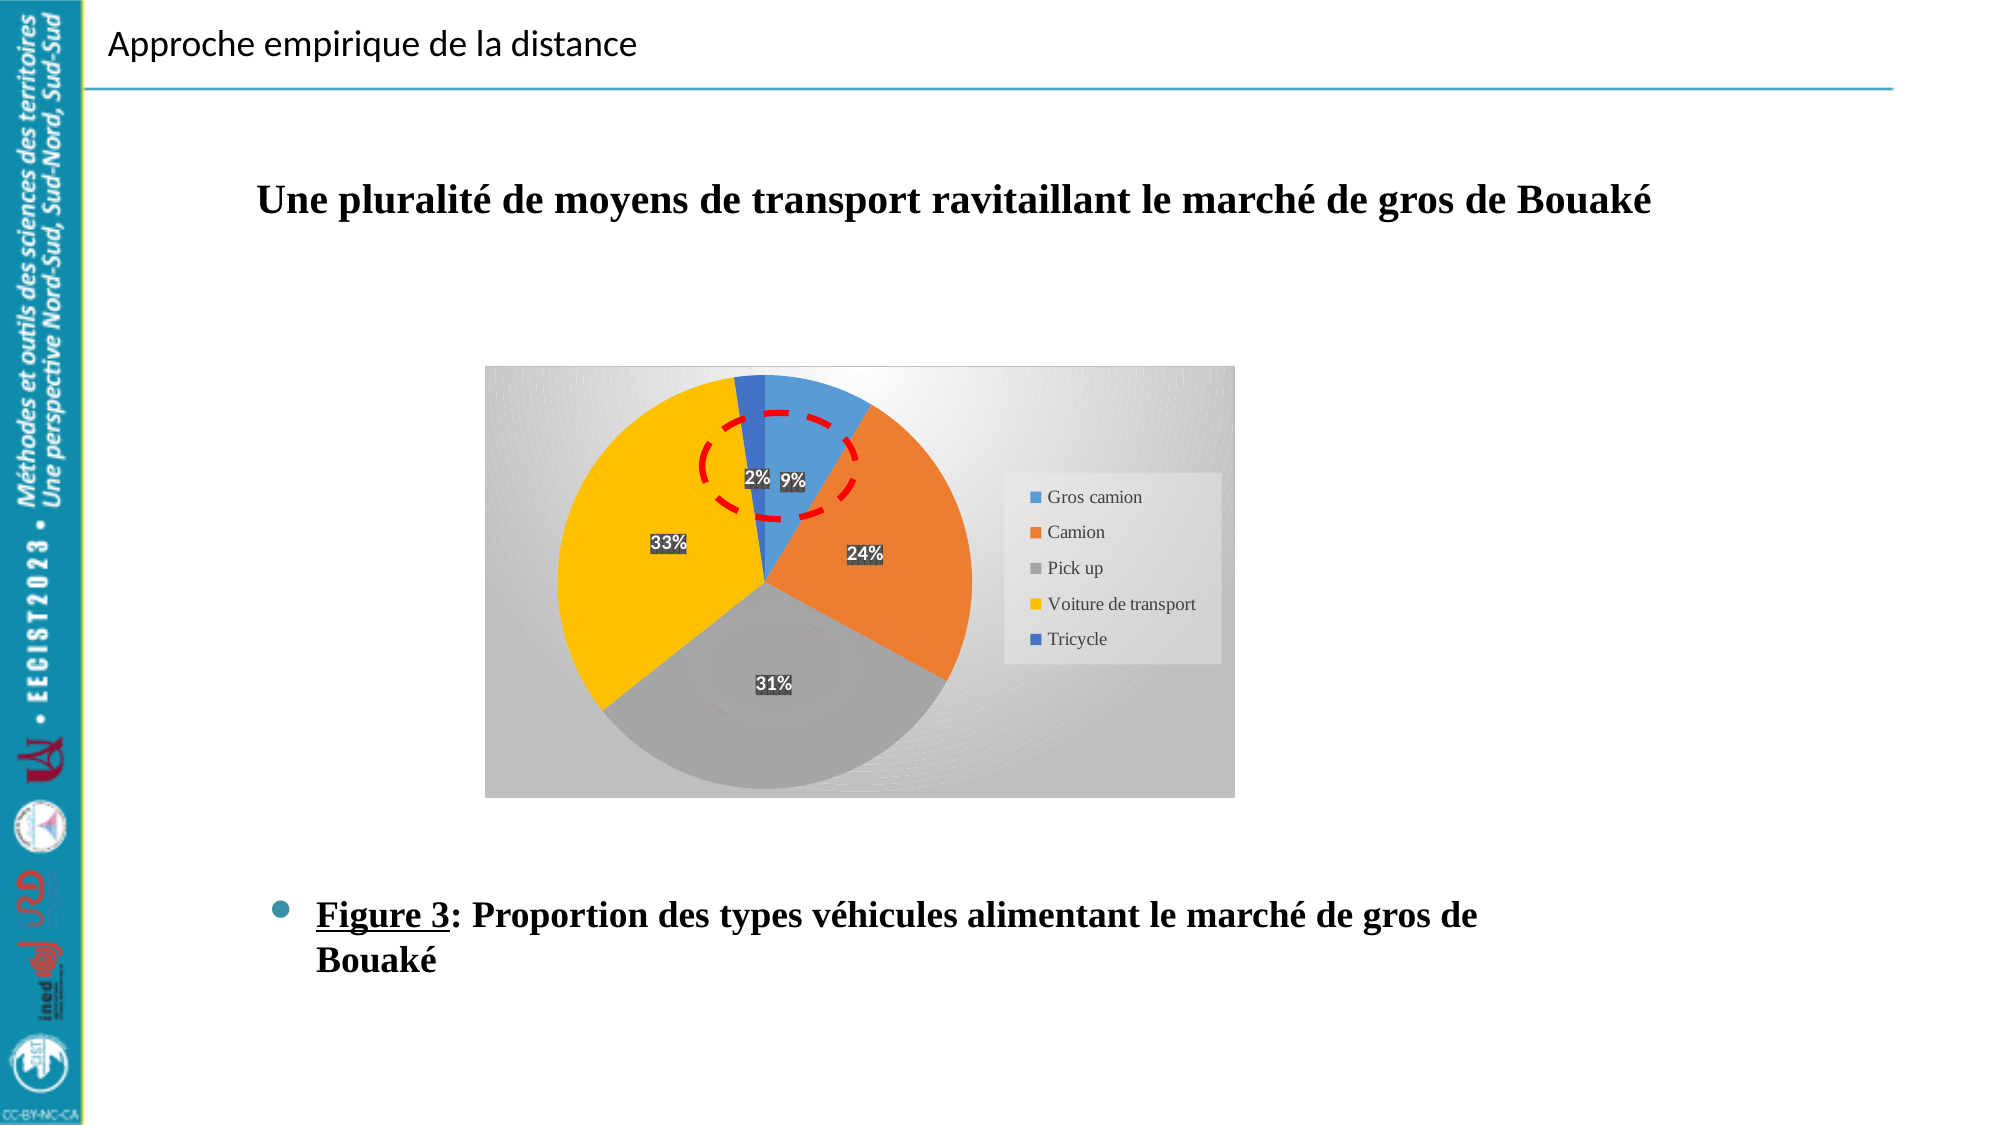

# Approche empirique de la distance
Une pluralité de moyens de transport ravitaillant le marché de gros de Bouaké

### Chart

| Category |  |
|---|---|
| Gros camion | 8.61 |
| Camion | 24.35 |
| Pick up | 31.36 |
| Voiture de transport | 33.30000000000001 |
| Tricycle | 2.38 |

Figure 3: Proportion des types véhicules alimentant le marché de gros de Bouaké